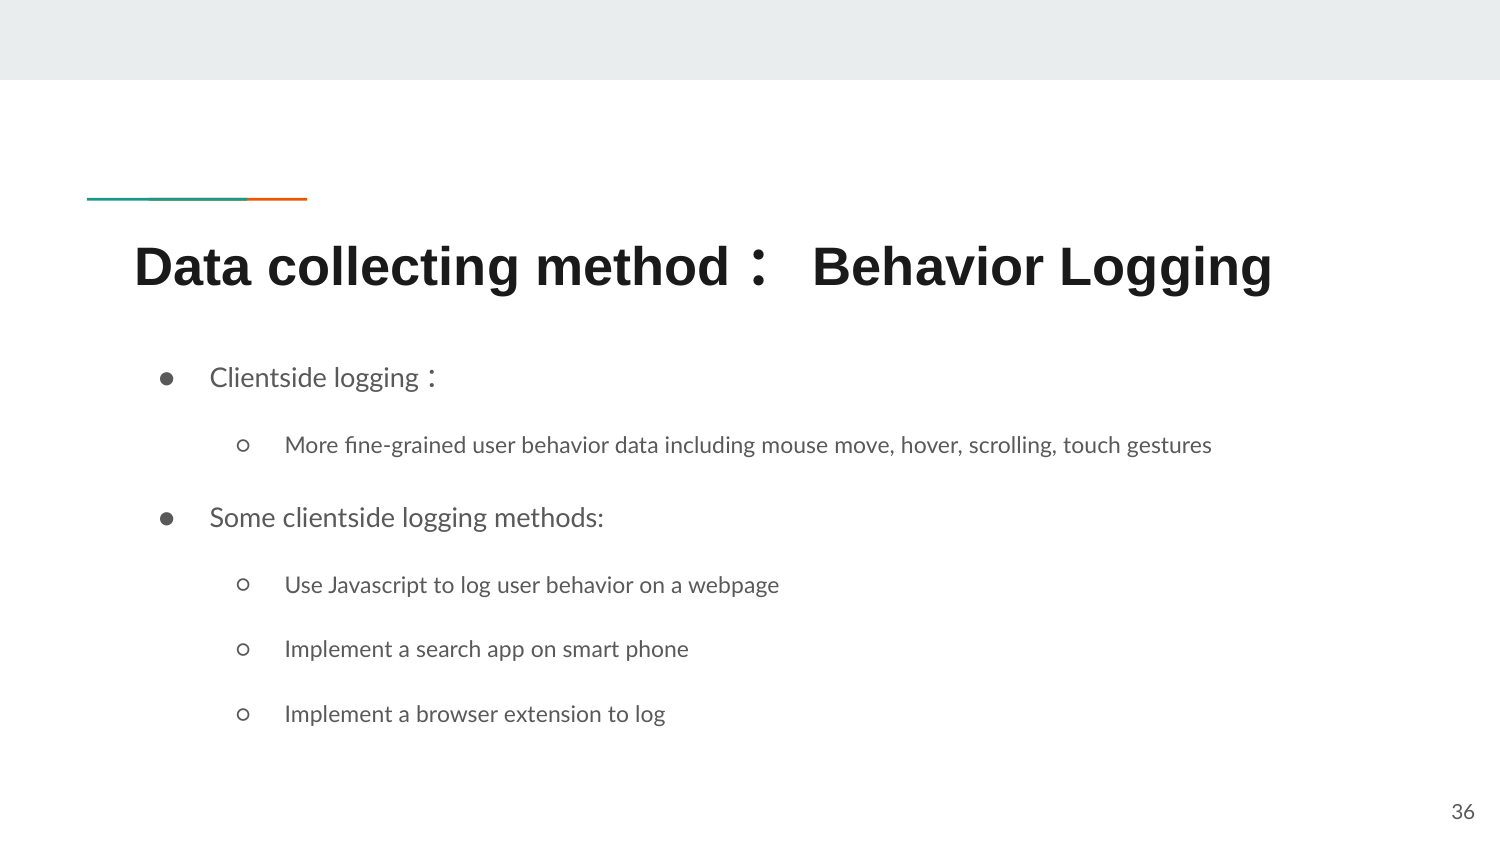

# Data collecting method：Behavior Logging
Clientside logging：
More fine-grained user behavior data including mouse move, hover, scrolling, touch gestures

Some clientside logging methods:
Use Javascript to log user behavior on a webpage
Implement a search app on smart phone
Implement a browser extension to log
36